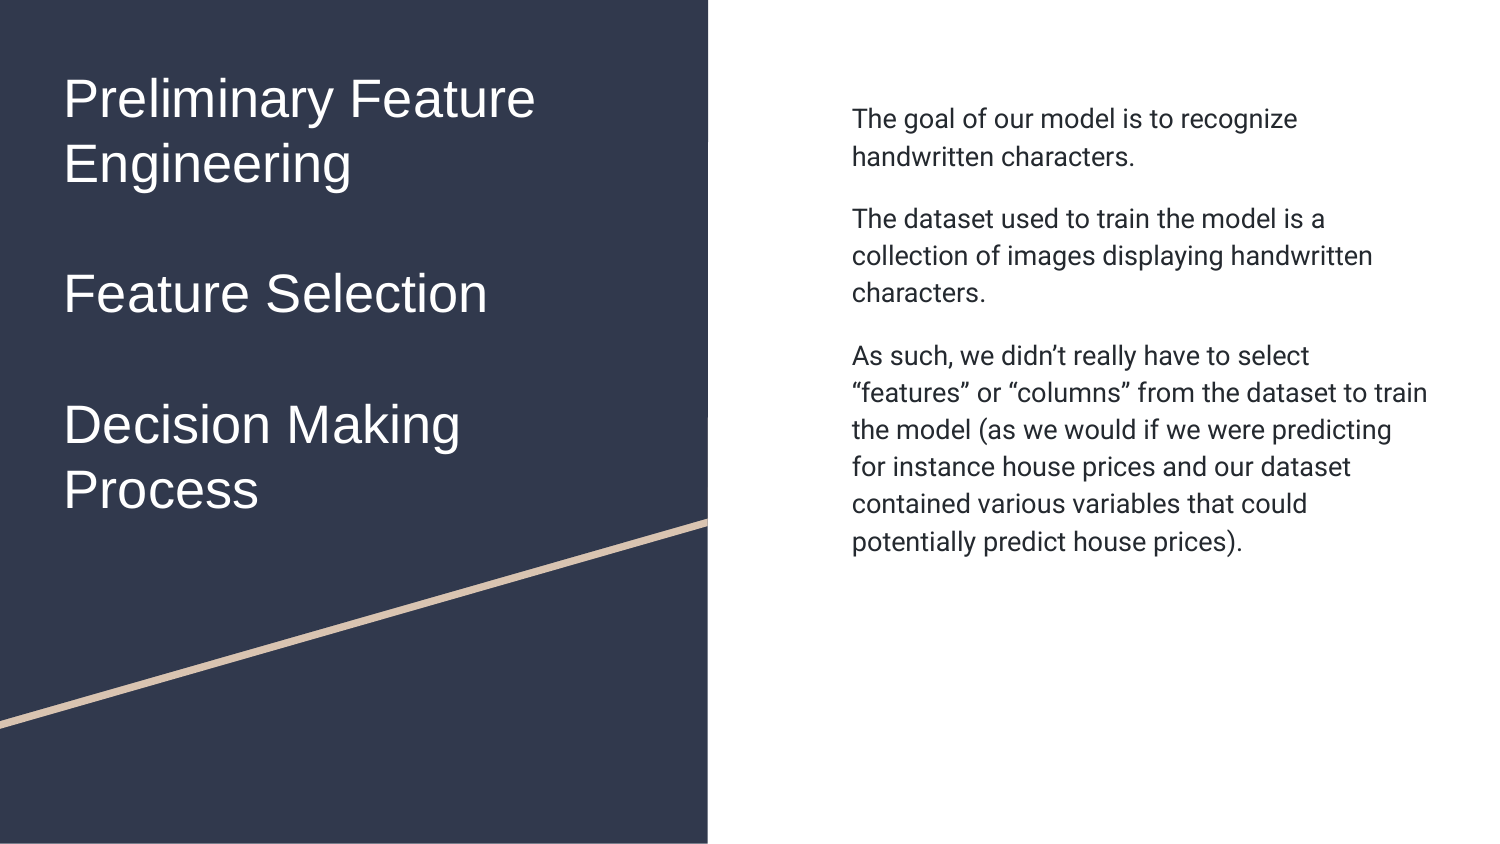

# Preliminary Feature Engineering

Feature Selection

Decision Making Process
The goal of our model is to recognize handwritten characters.
The dataset used to train the model is a collection of images displaying handwritten characters.
As such, we didn’t really have to select “features” or “columns” from the dataset to train the model (as we would if we were predicting for instance house prices and our dataset contained various variables that could potentially predict house prices).